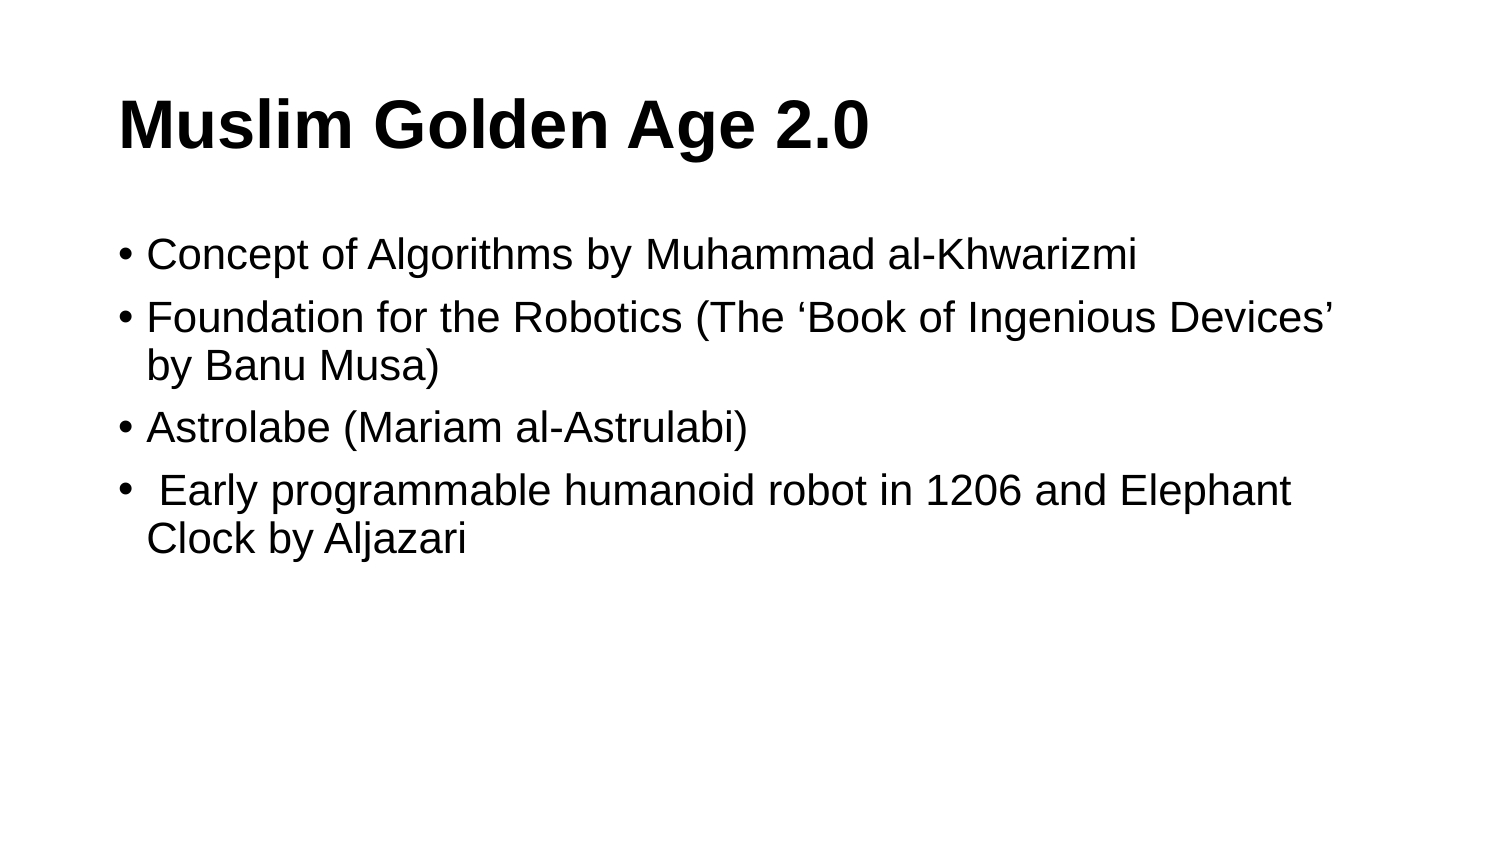

# Muslim Golden Age 2.0
Concept of Algorithms by Muhammad al-Khwarizmi
Foundation for the Robotics (The ‘Book of Ingenious Devices’ by Banu Musa)
Astrolabe (Mariam al-Astrulabi)
 Early programmable humanoid robot in 1206 and Elephant Clock by Aljazari